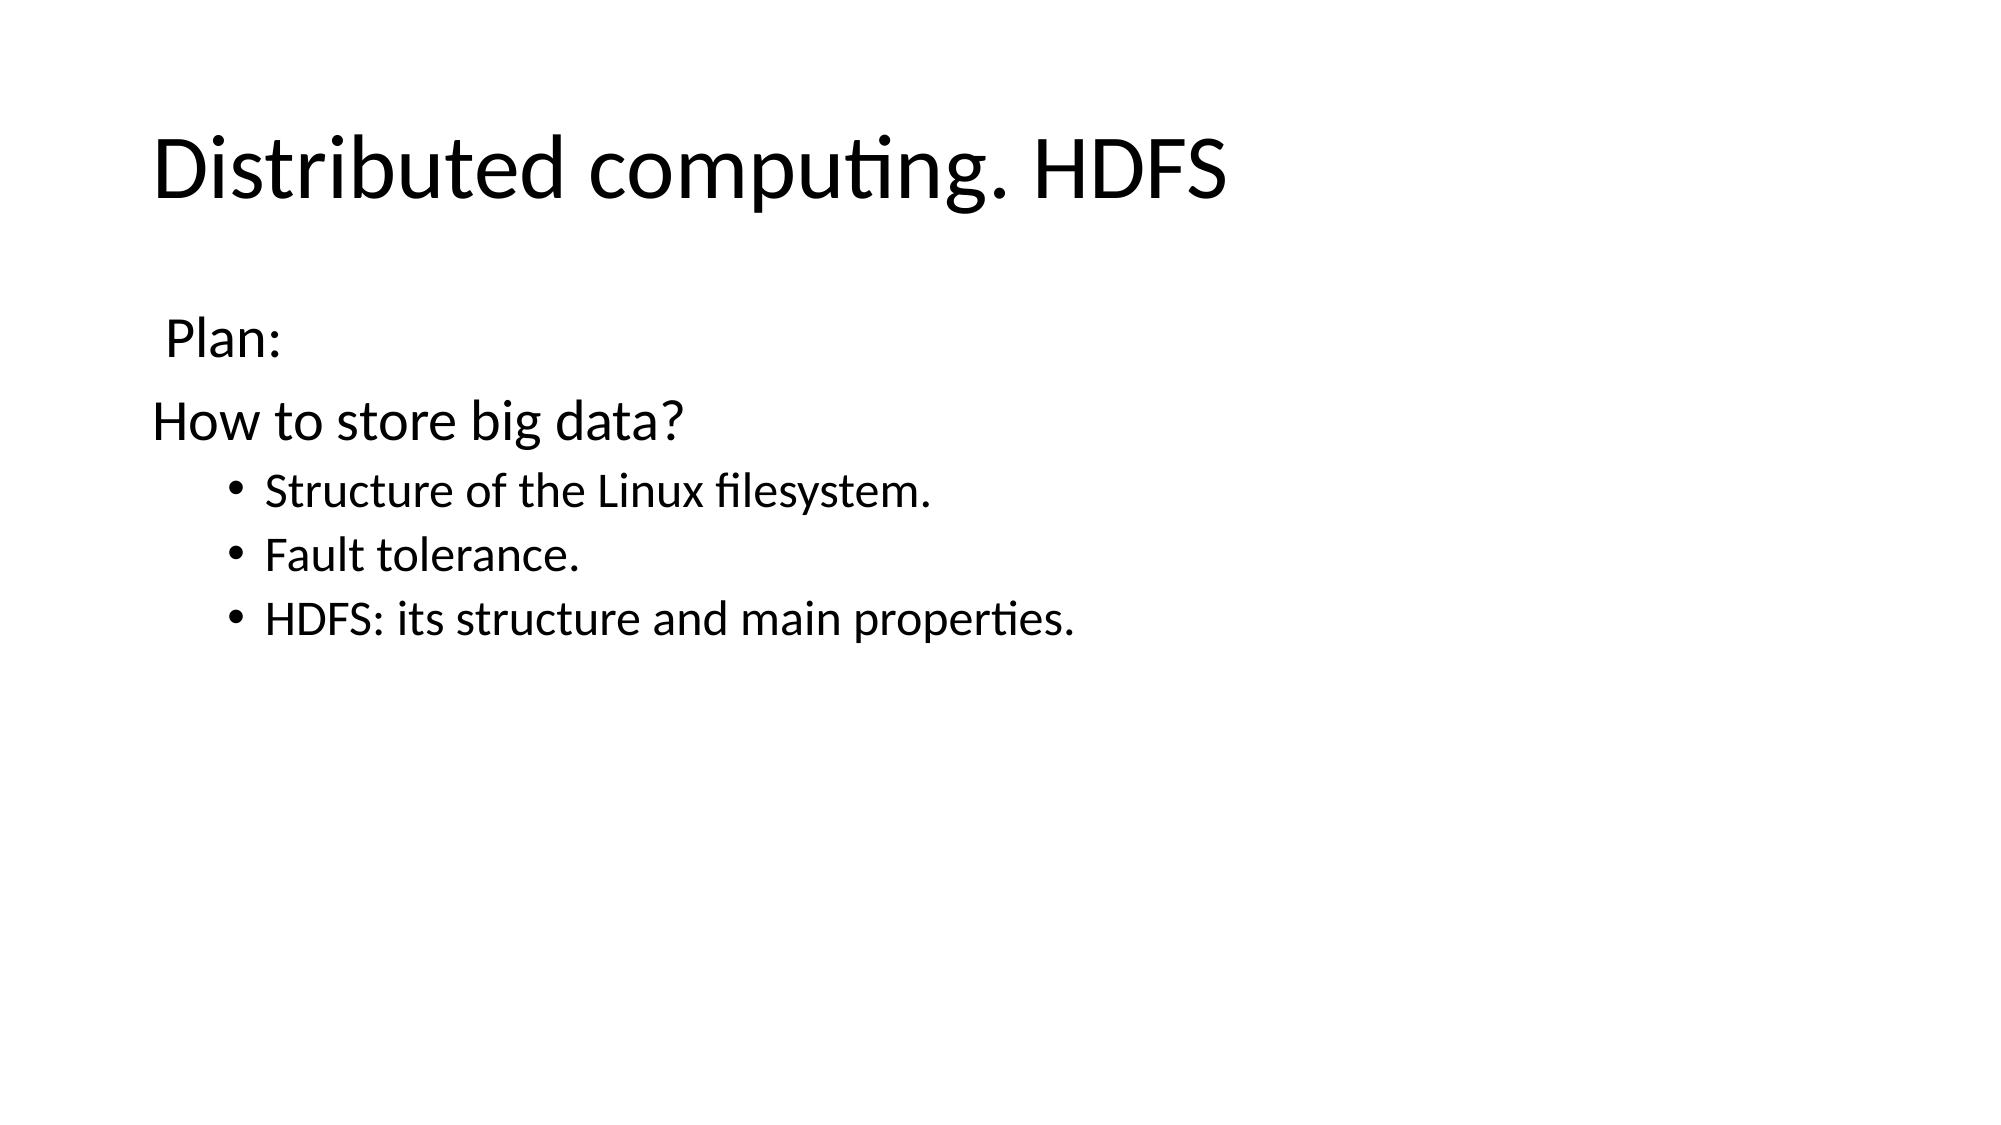

# Distributed computing. HDFS
 Plan:
How to store big data?
Structure of the Linux filesystem.
Fault tolerance.
HDFS: its structure and main properties.